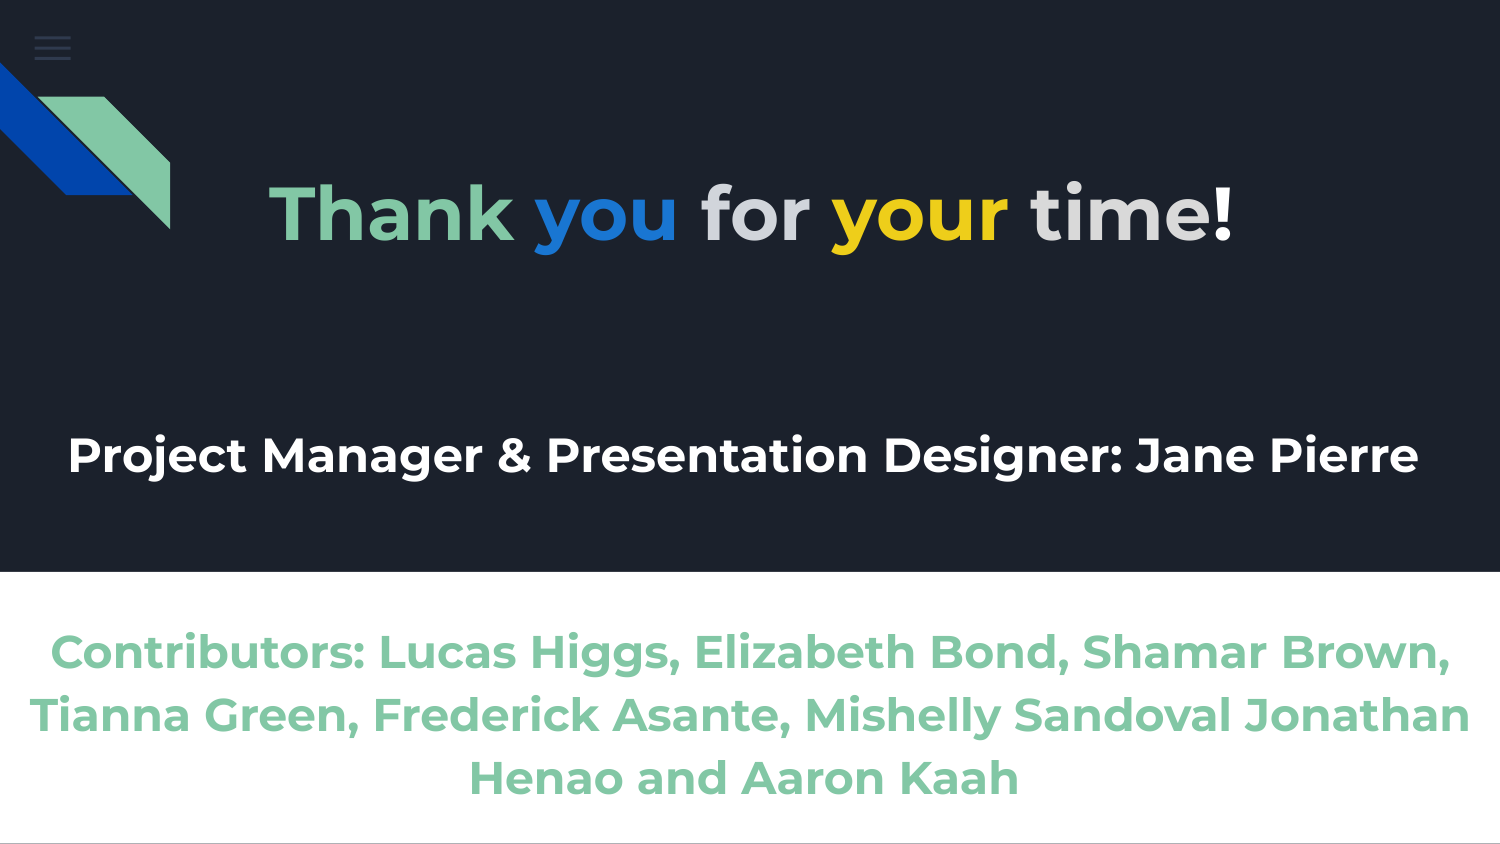

Thank you for your time!
# Project Manager & Presentation Designer: Jane Pierre

Contributors: Lucas Higgs, Elizabeth Bond, Shamar Brown, Tianna Green, Frederick Asante, Mishelly Sandoval Jonathan Henao and Aaron Kaah